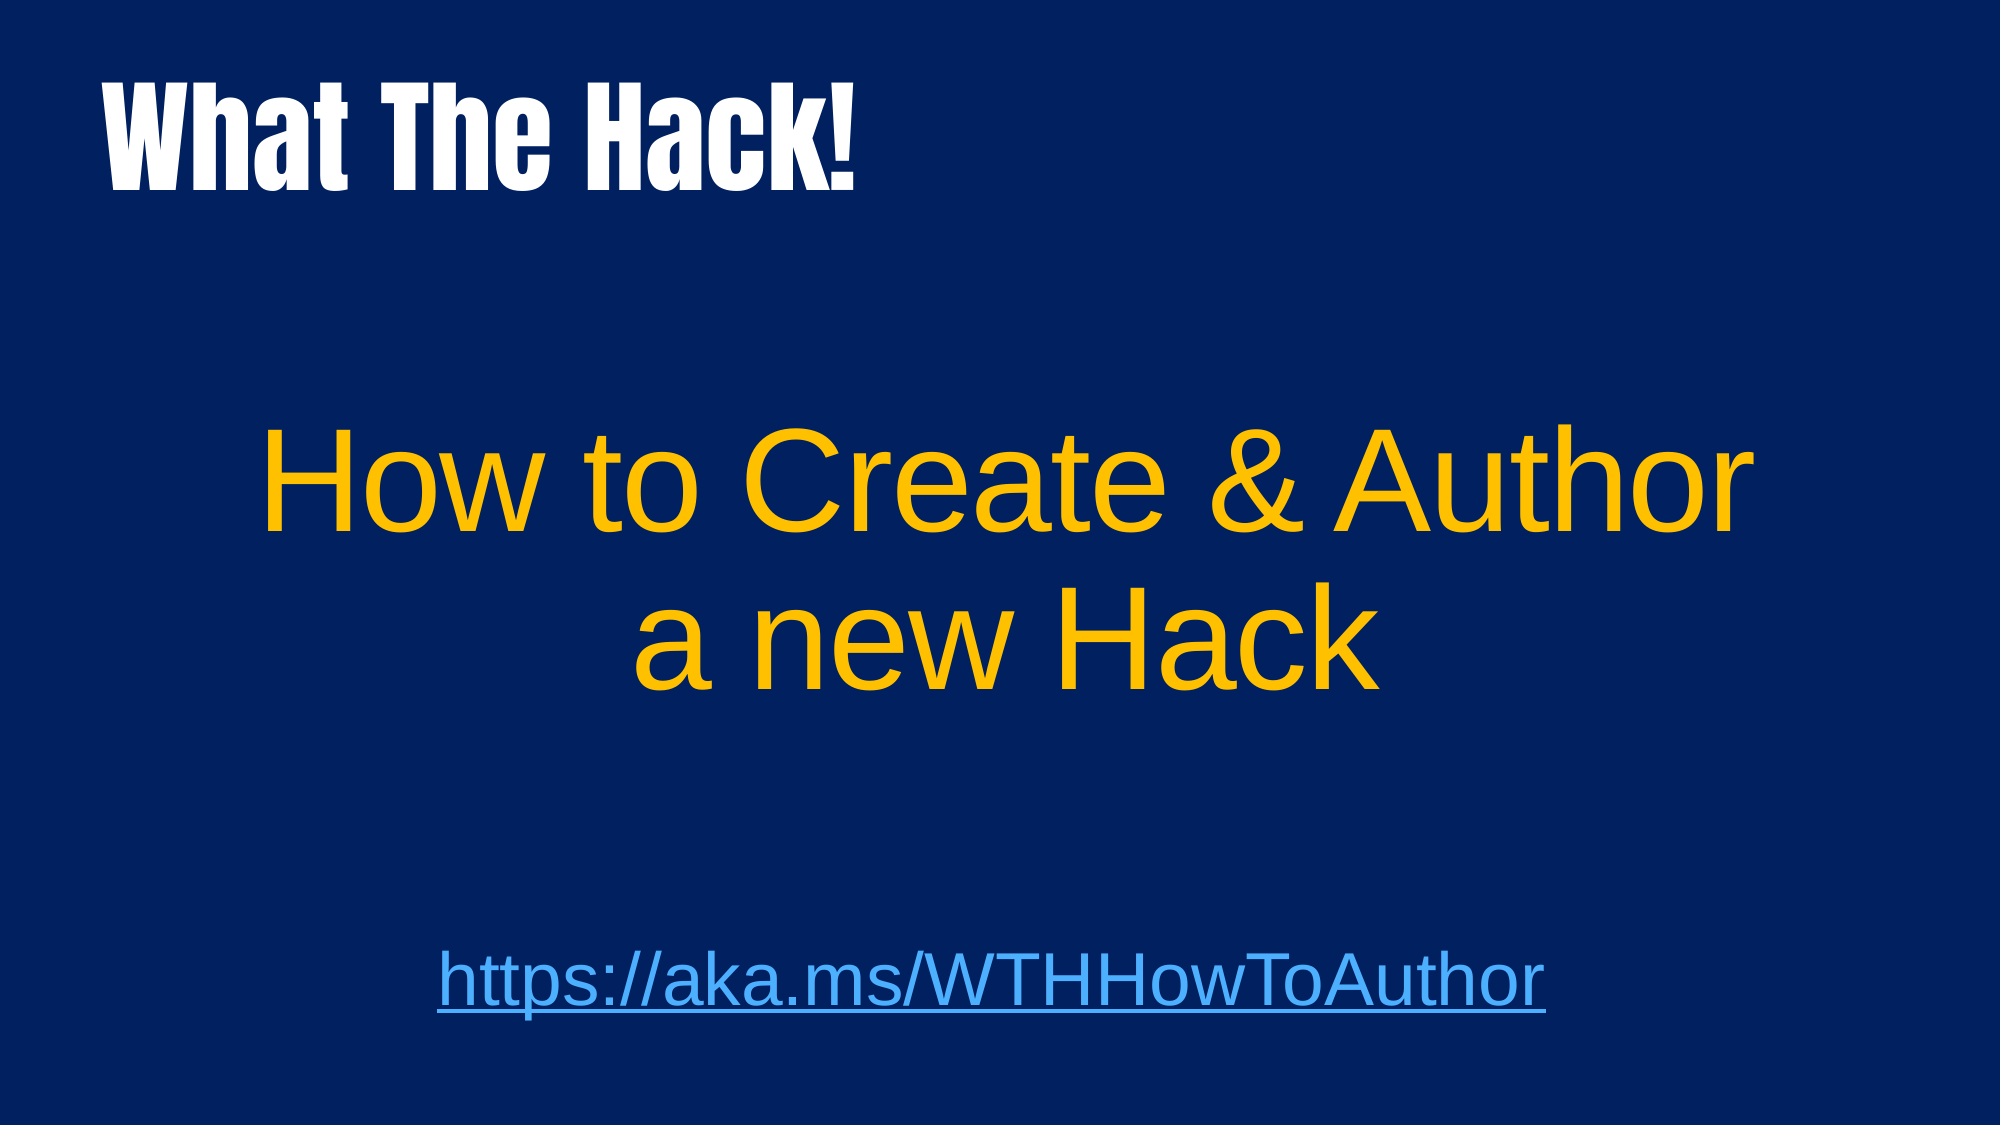

What The Hack!
# How to Create & Author a new Hack
https://aka.ms/WTHHowToAuthor